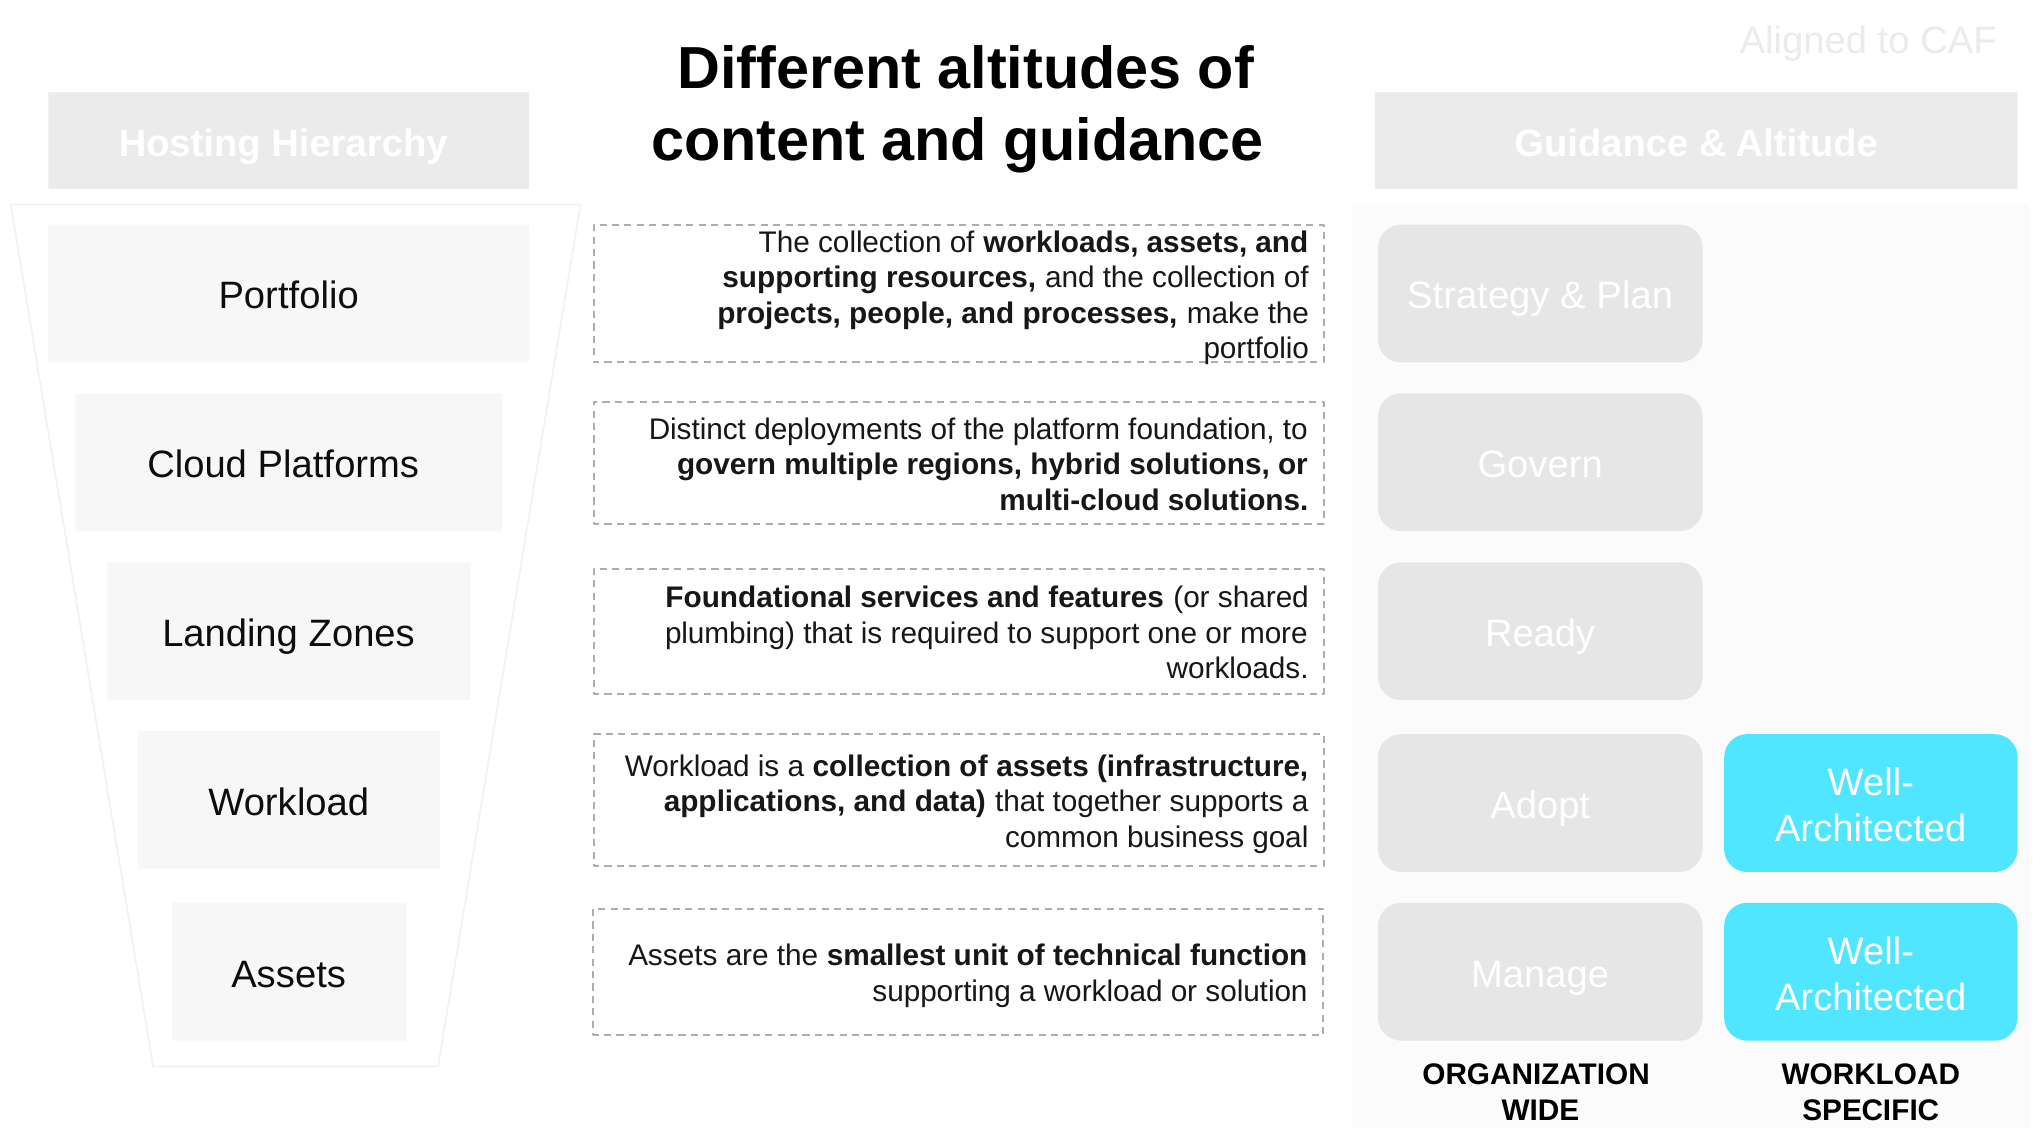

Aligned to CAF
Different altitudes of content and guidance
Hosting Hierarchy
Guidance & Altitude

Portfolio

The collection of workloads, assets, and supporting resources, and the collection of projects, people, and processes, make the portfolio

Strategy & Plan
Govern
Cloud Platforms

Distinct deployments of the platform foundation, to govern multiple regions, hybrid solutions, or multi-cloud solutions.

Landing Zones
Ready
Foundational services and features (or shared plumbing) that is required to support one or more workloads.
Workload
Adopt

Well-Architected

Workload is a collection of assets (infrastructure, applications, and data) that together supports a common business goal
Assets
Manage
Well-Architected
Assets are the smallest unit of technical function supporting a workload or solution
ORGANIZATION
WIDE
WORKLOAD SPECIFIC